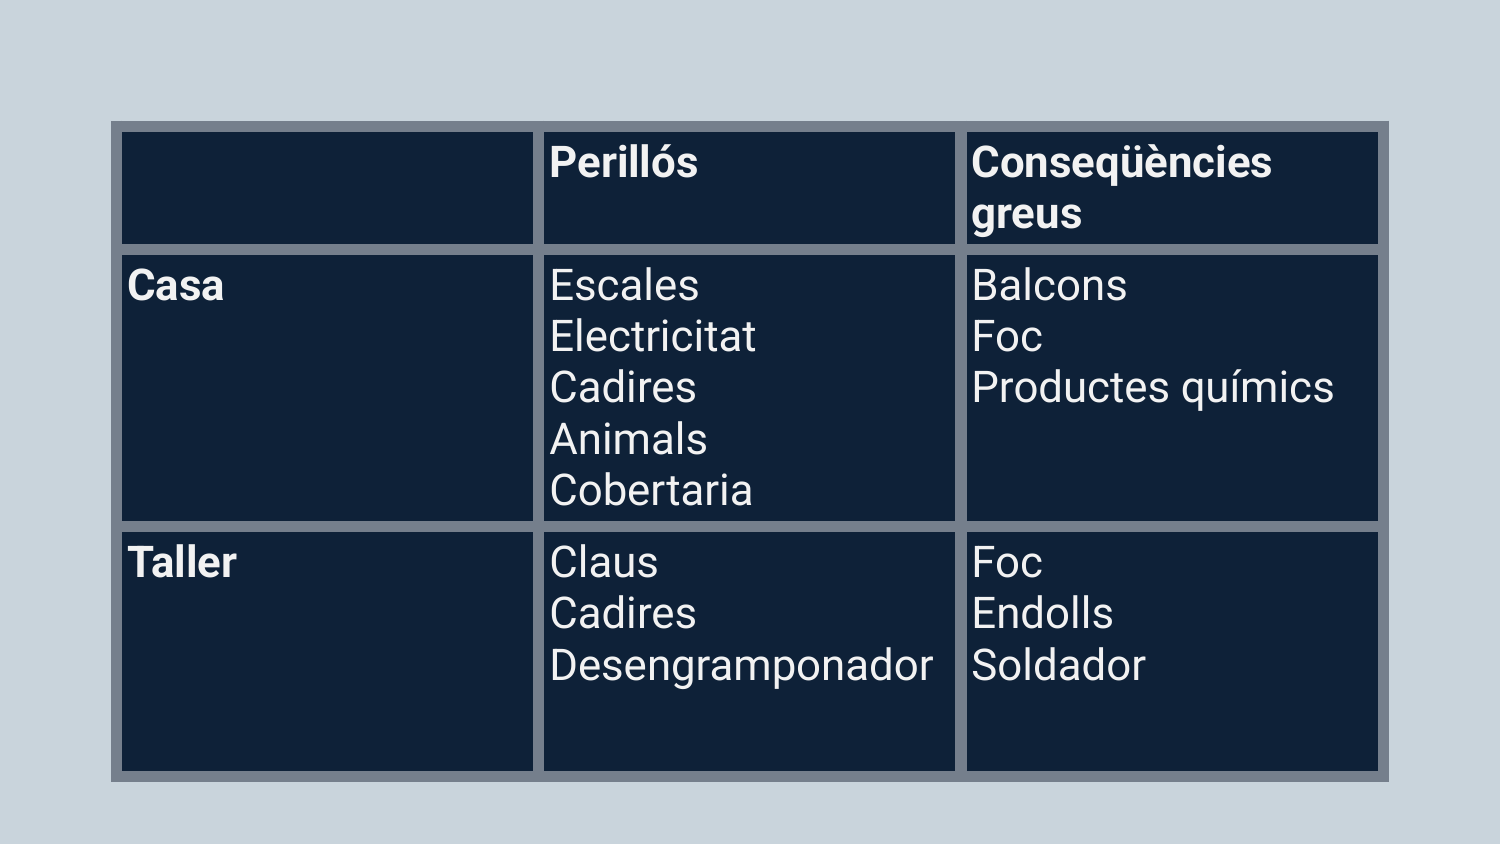

|  | Perillós | Conseqüències greus |
| --- | --- | --- |
| Casa | Escales Electricitat Cadires Animals Cobertaria | Balcons Foc Productes químics |
| Taller | Claus Cadires Desengramponador | Foc Endolls Soldador |